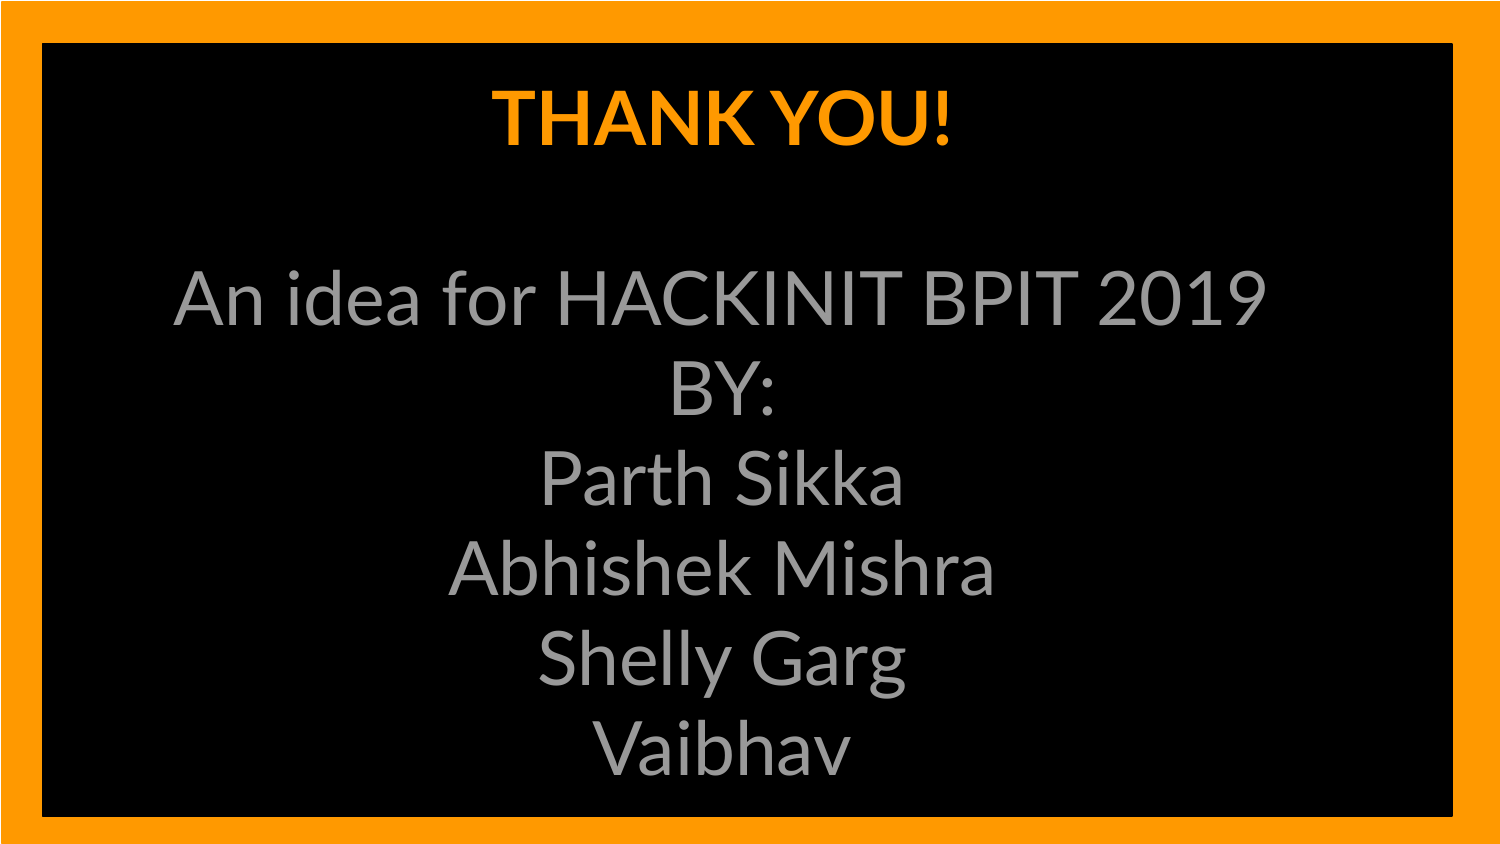

THANK YOU!

An idea for HACKINIT BPIT 2019
BY:
Parth Sikka
Abhishek Mishra
Shelly Garg
Vaibhav